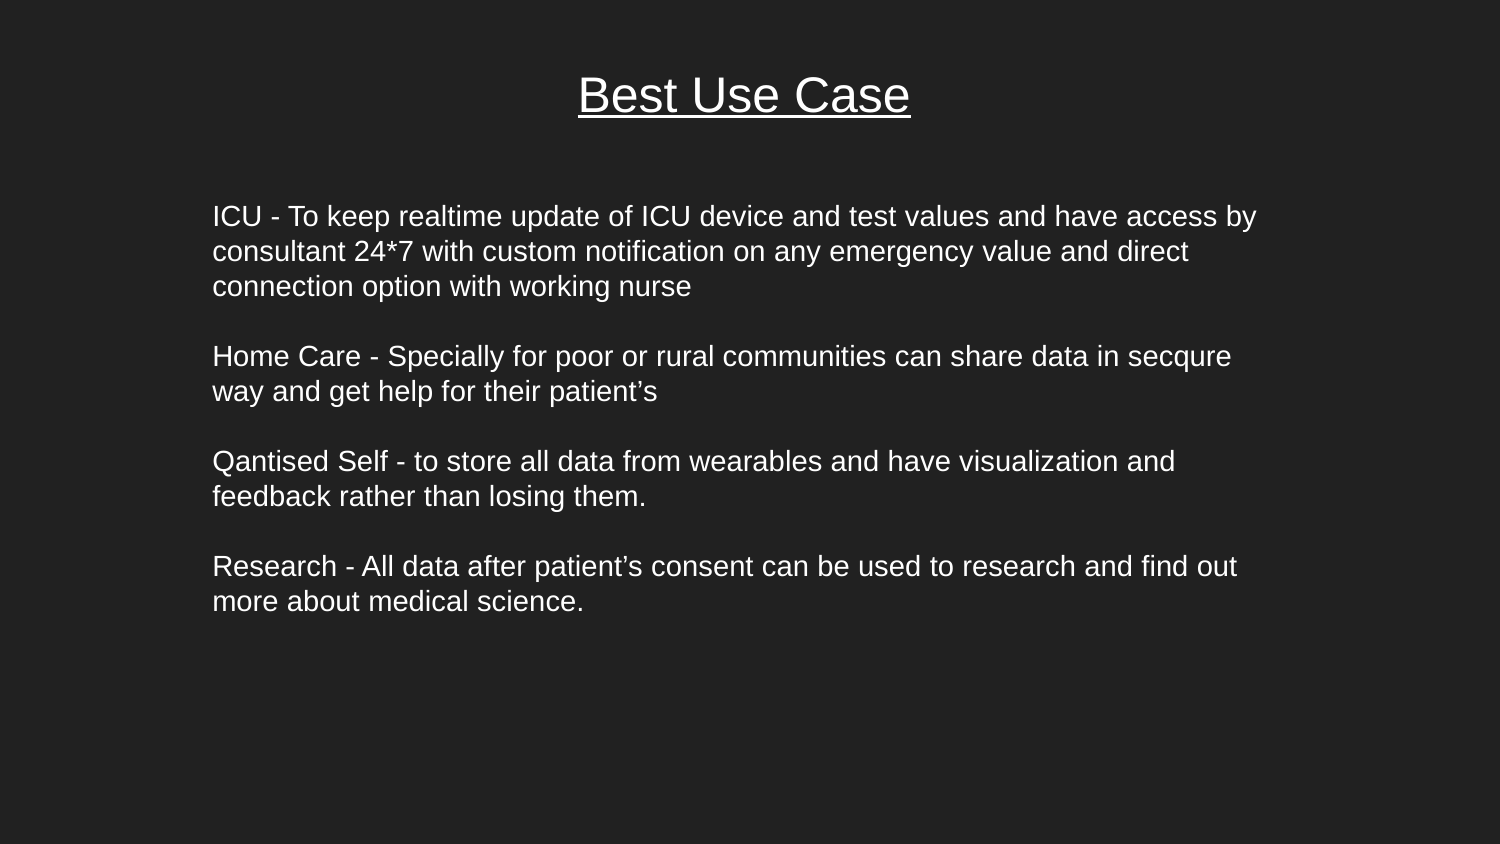

Best Use Case
ICU - To keep realtime update of ICU device and test values and have access by consultant 24*7 with custom notification on any emergency value and direct connection option with working nurse

Home Care - Specially for poor or rural communities can share data in secqure way and get help for their patient’s

Qantised Self - to store all data from wearables and have visualization and feedback rather than losing them.

Research - All data after patient’s consent can be used to research and find out more about medical science.